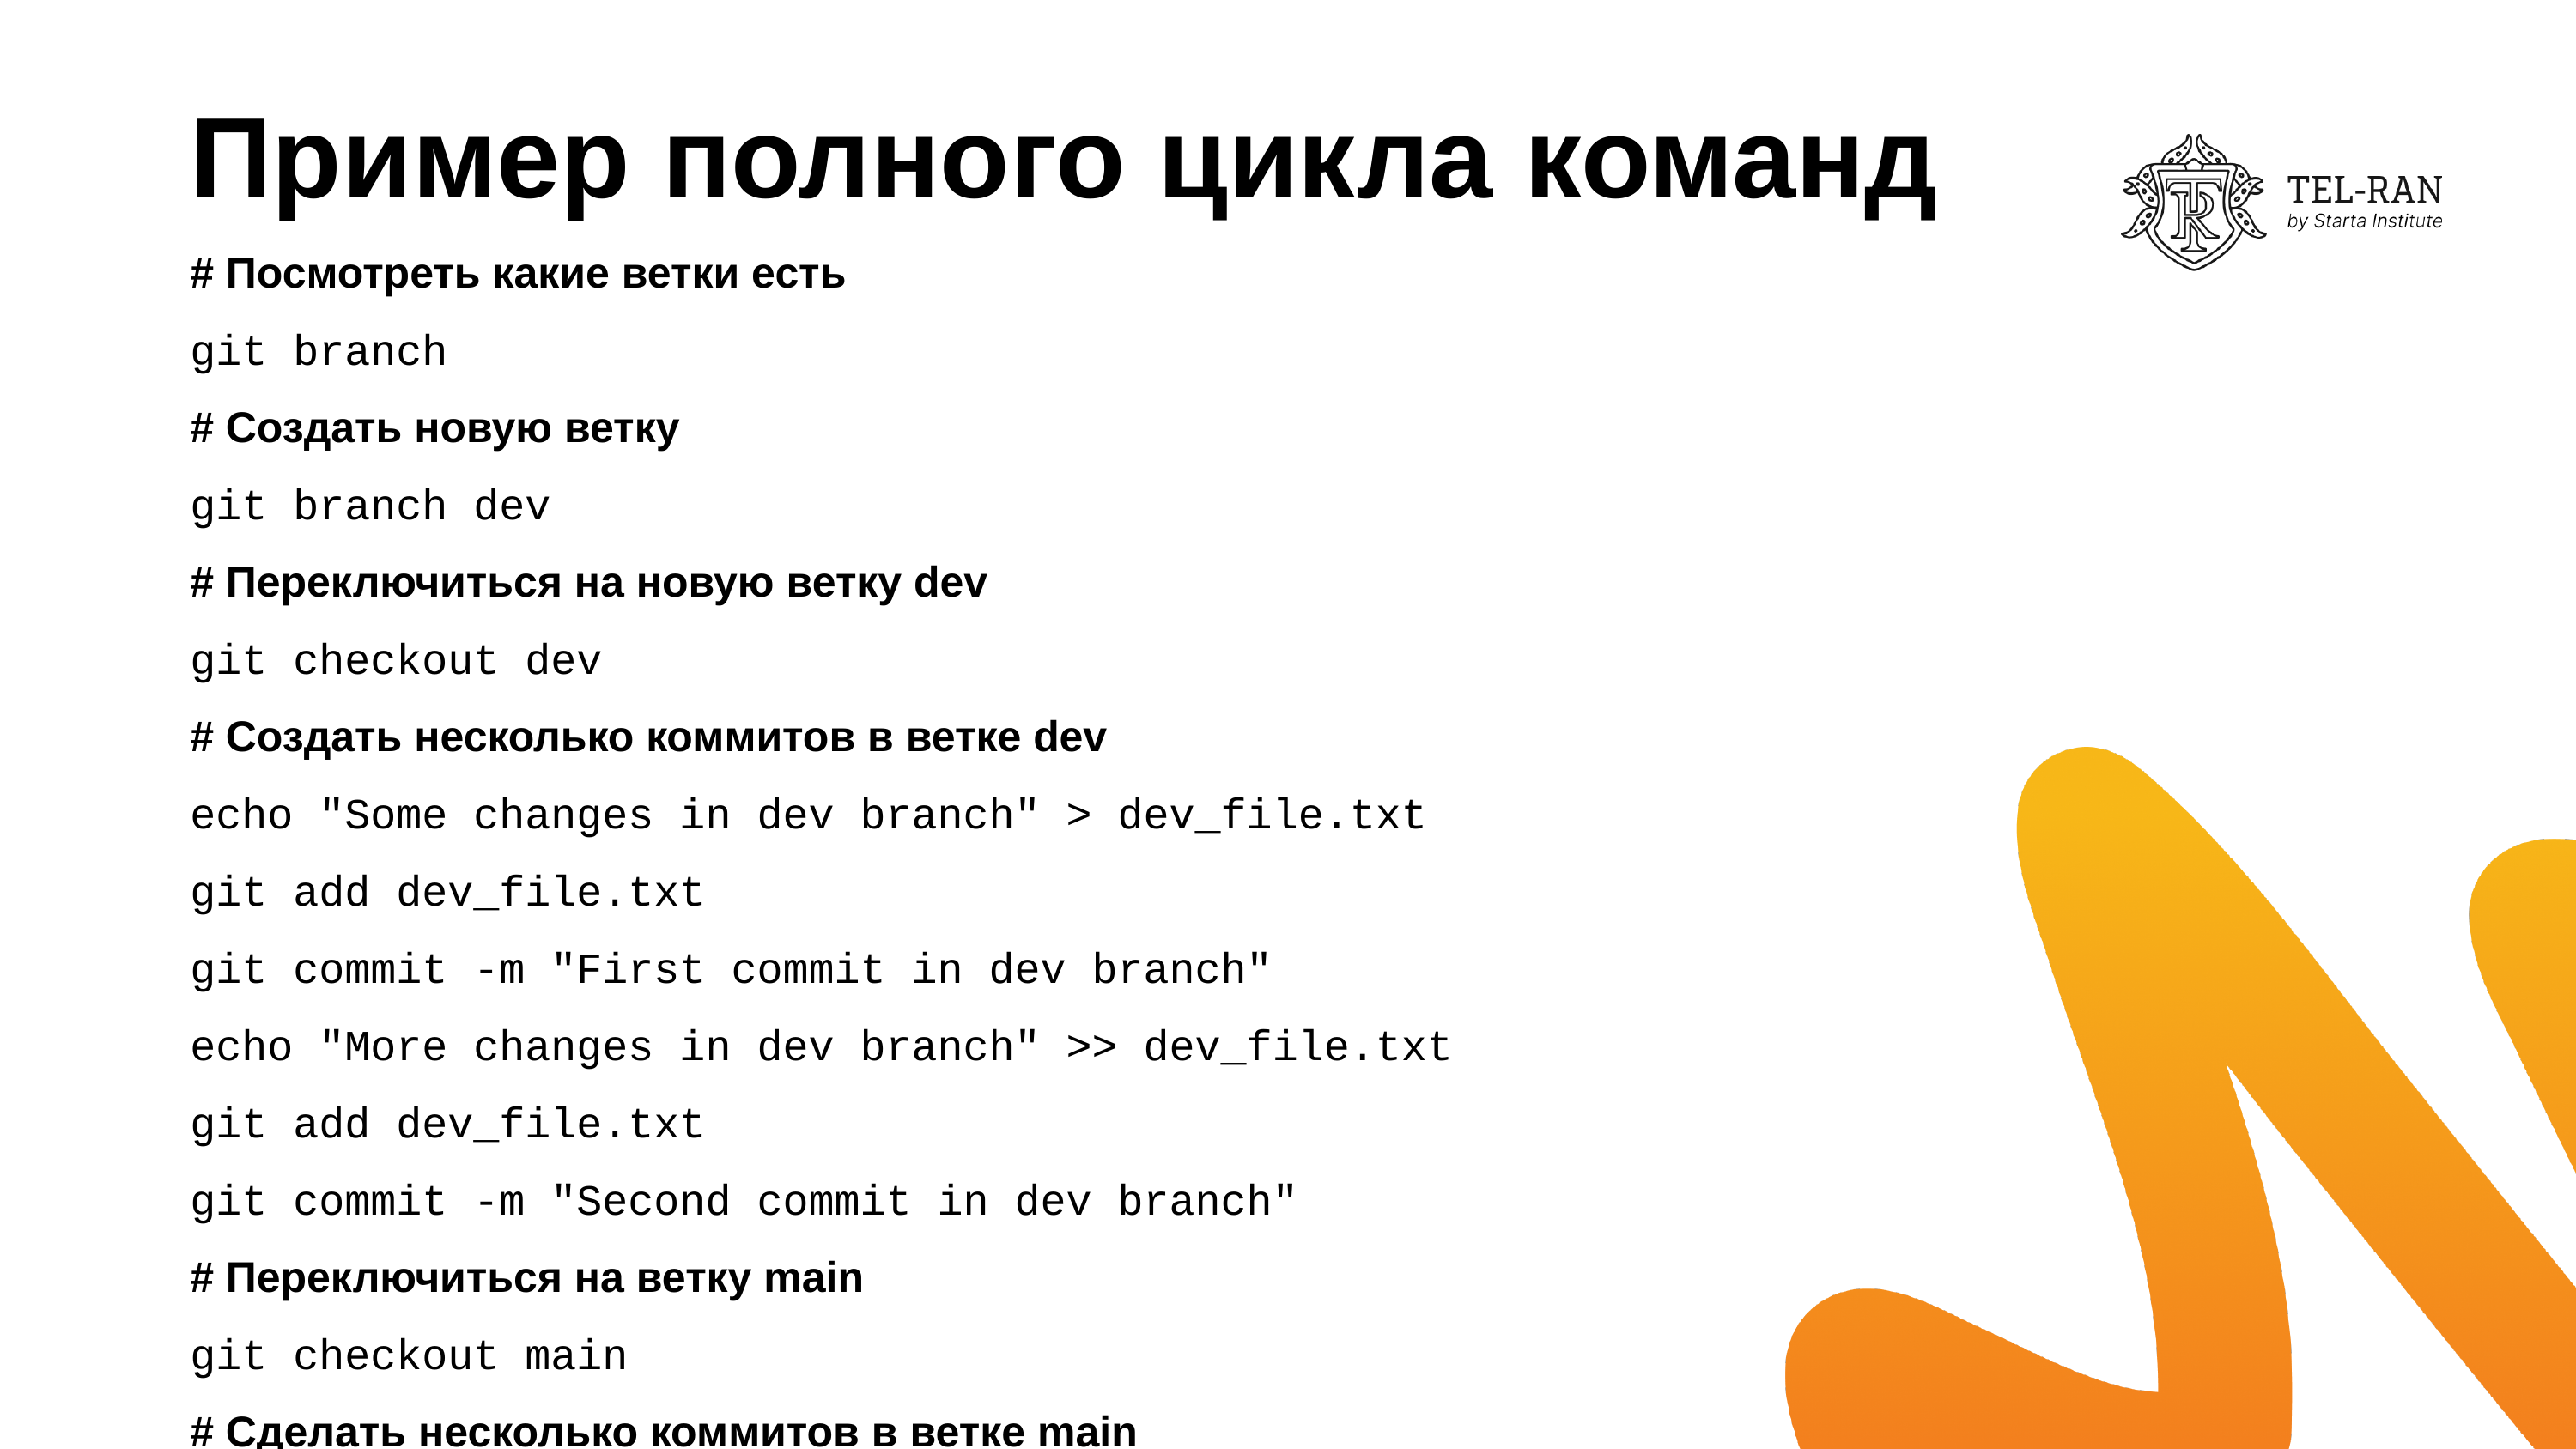

# Пример полного цикла команд
# Посмотреть какие ветки есть
git branch
# Создать новую ветку
git branch dev
# Переключиться на новую ветку dev
git checkout dev
# Создать несколько коммитов в ветке dev
echo "Some changes in dev branch" > dev_file.txt
git add dev_file.txt
git commit -m "First commit in dev branch"
echo "More changes in dev branch" >> dev_file.txt
git add dev_file.txt
git commit -m "Second commit in dev branch"
# Переключиться на ветку main
git checkout main
# Сделать несколько коммитов в ветке main
echo "Some changes in main branch" > main_file.txt
git add main_file.txt
git commit -m "First commit in main branch"
echo "More changes in main branch" >> main_file.txt
git add main_file.txt
git commit -m "Second commit in main branch"
# Переключиться на ветку main (если вы уже не на ней)
git checkout main
# Выполнить слияние
git merge dev
# Проверить состояние веток (вывести граф командой git log)
git log --graph --oneline --decorate --all
# Удалить слитую ветку dev (больше не нужна)
git branch -d dev